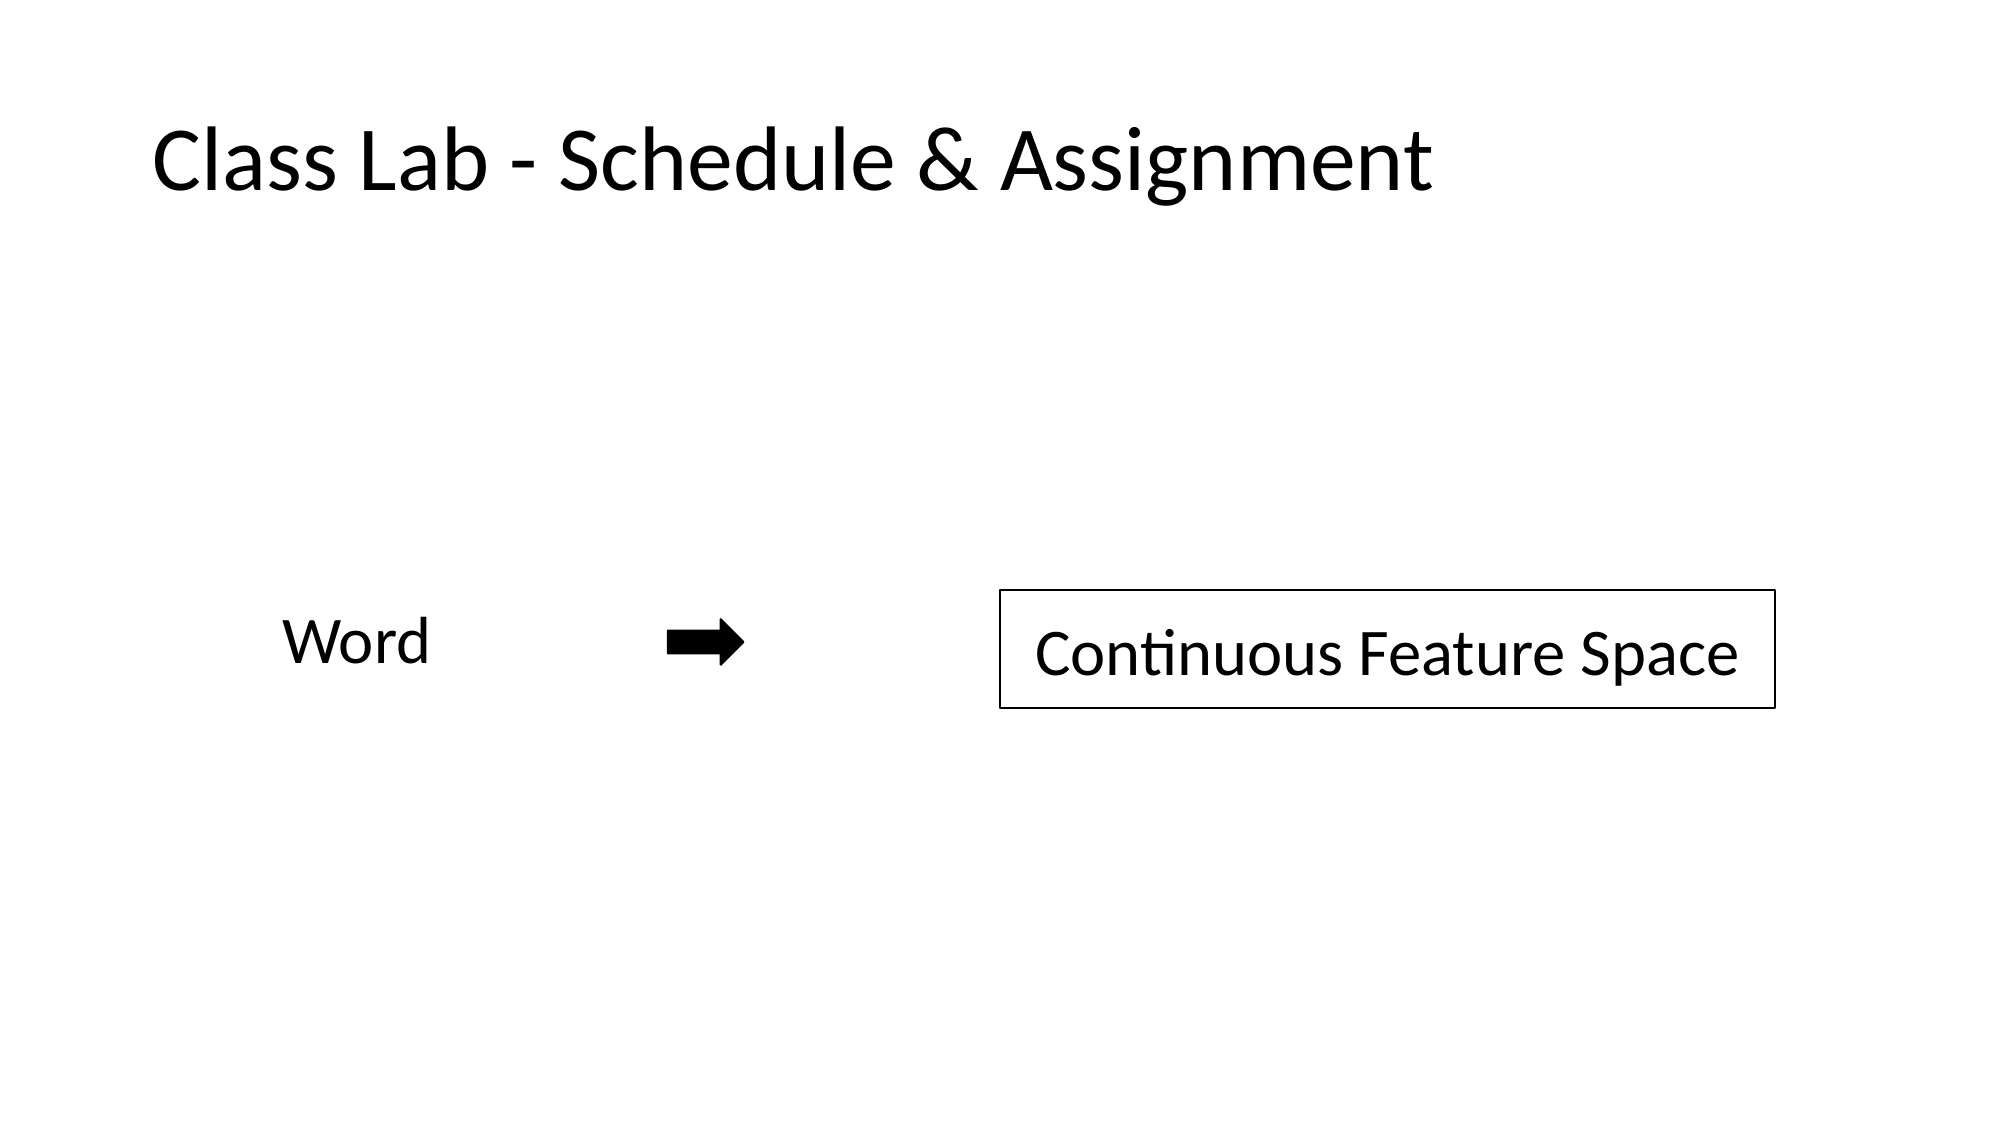

# Class Lab - Schedule & Assignment
Word
Continuous Feature Space